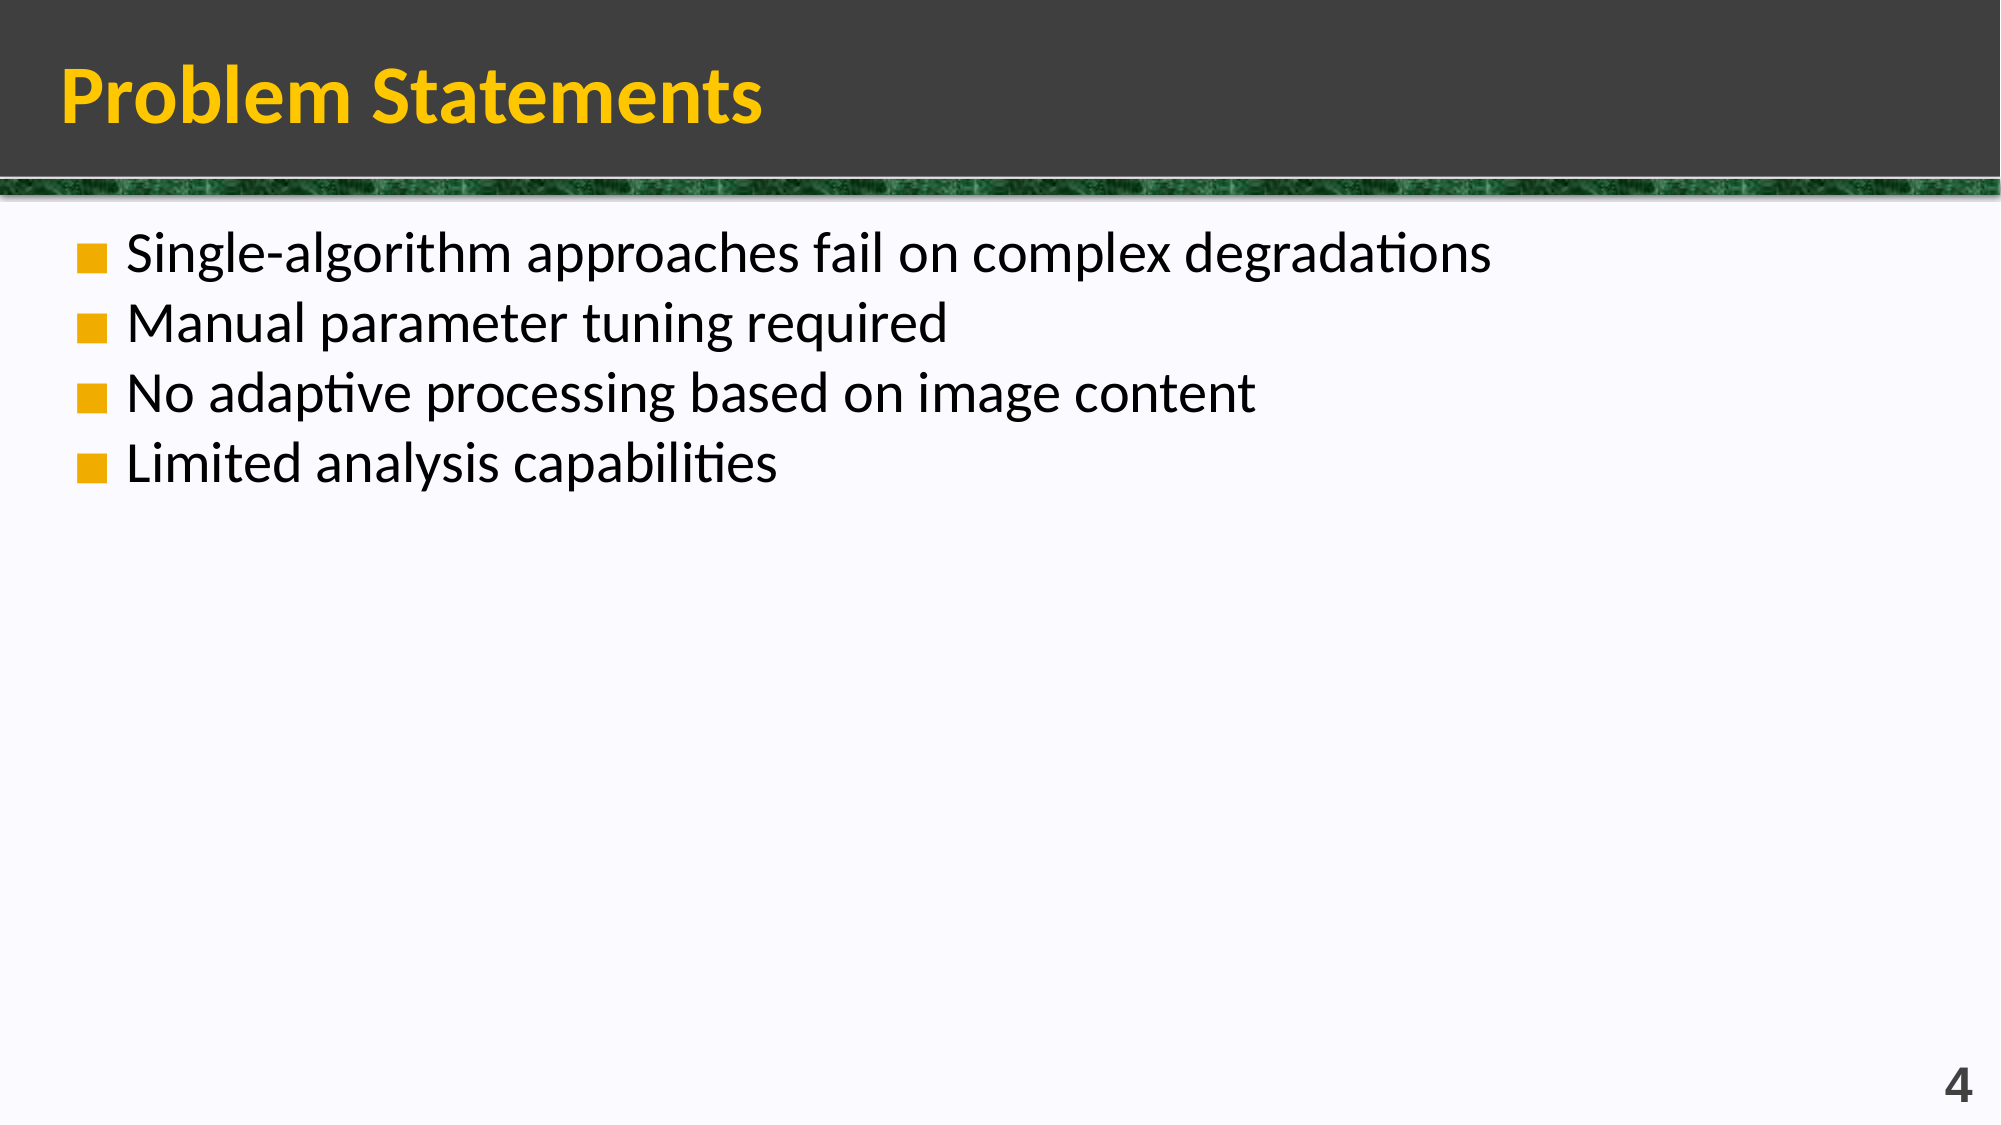

# Problem Statements
Single-algorithm approaches fail on complex degradations
Manual parameter tuning required
No adaptive processing based on image content
Limited analysis capabilities

4